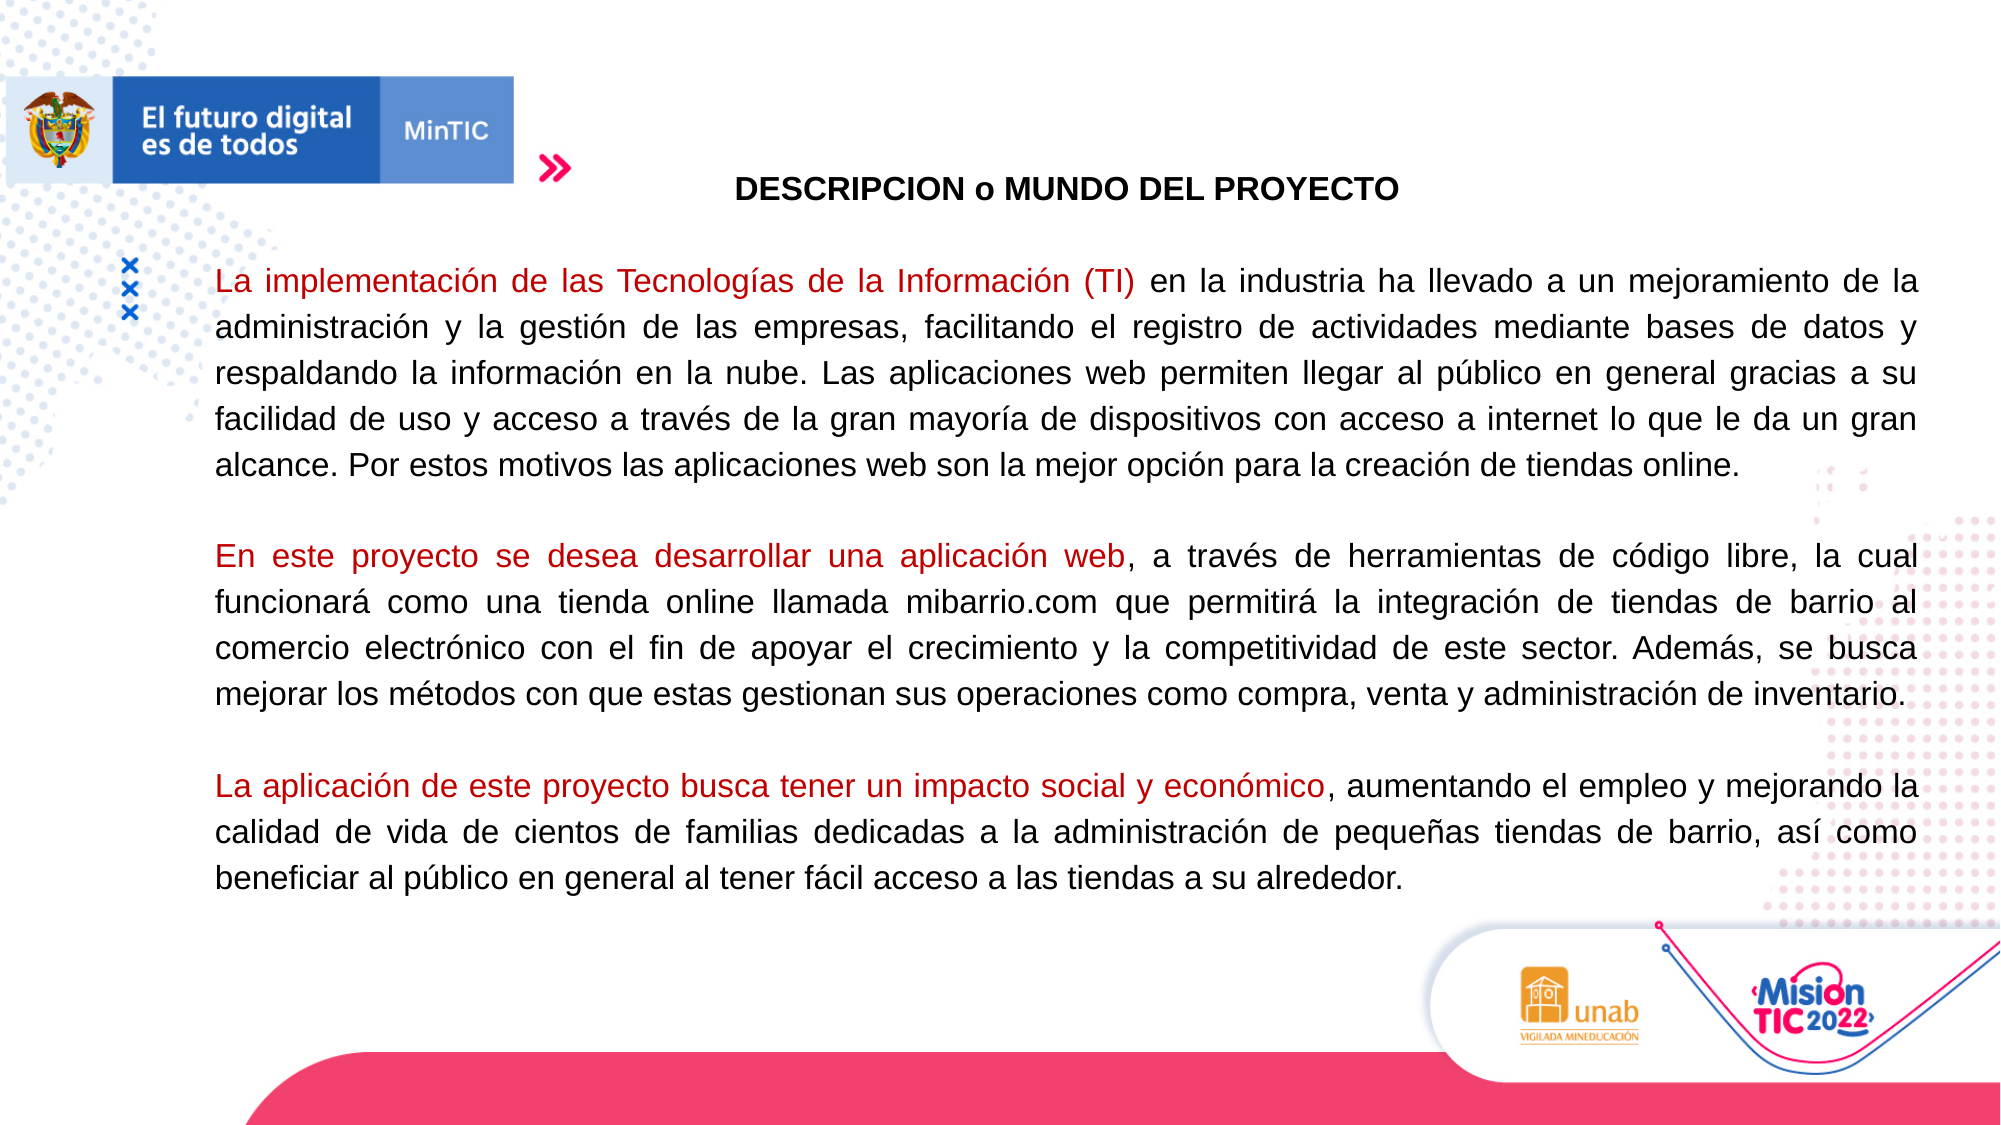

DESCRIPCION o MUNDO DEL PROYECTO

La implementación de las Tecnologías de la Información (TI) en la industria ha llevado a un mejoramiento de la administración y la gestión de las empresas, facilitando el registro de actividades mediante bases de datos y respaldando la información en la nube. Las aplicaciones web permiten llegar al público en general gracias a su facilidad de uso y acceso a través de la gran mayoría de dispositivos con acceso a internet lo que le da un gran alcance. Por estos motivos las aplicaciones web son la mejor opción para la creación de tiendas online.

En este proyecto se desea desarrollar una aplicación web, a través de herramientas de código libre, la cual funcionará como una tienda online llamada mibarrio.com que permitirá la integración de tiendas de barrio al comercio electrónico con el fin de apoyar el crecimiento y la competitividad de este sector. Además, se busca mejorar los métodos con que estas gestionan sus operaciones como compra, venta y administración de inventario.

La aplicación de este proyecto busca tener un impacto social y económico, aumentando el empleo y mejorando la calidad de vida de cientos de familias dedicadas a la administración de pequeñas tiendas de barrio, así como beneficiar al público en general al tener fácil acceso a las tiendas a su alrededor.